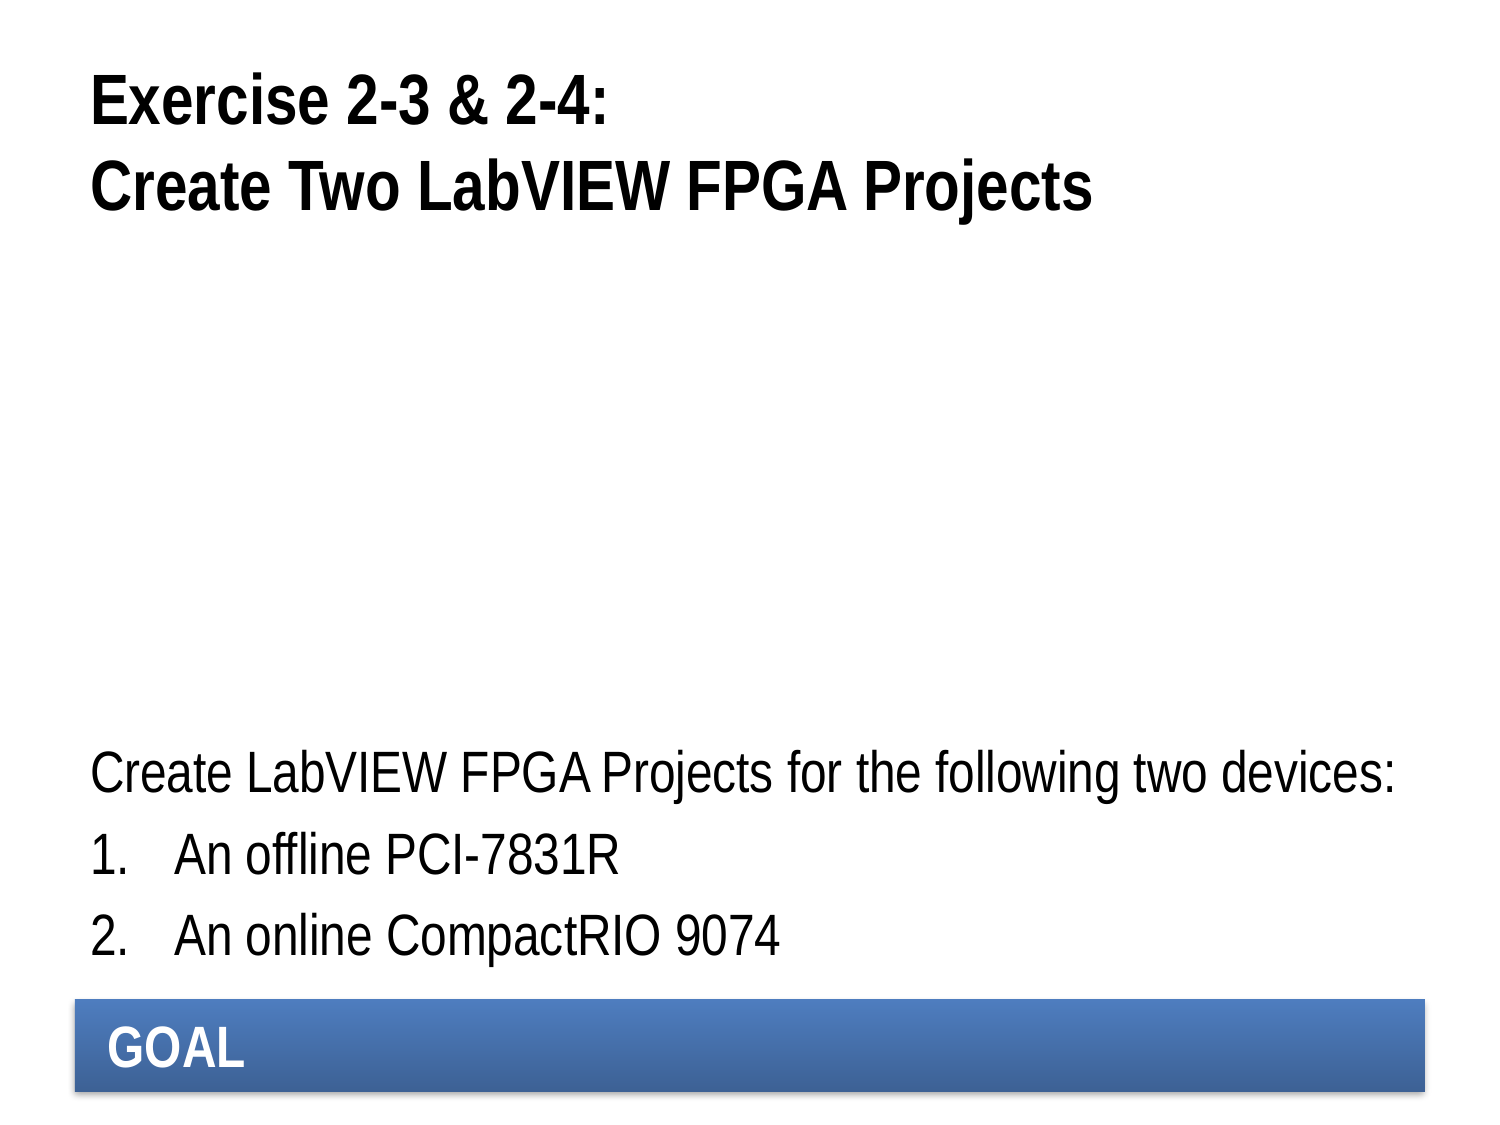

# Exercise 2-3 & 2-4: Create Two LabVIEW FPGA Projects
Create LabVIEW FPGA Projects for the following two devices:
An offline PCI-7831R
An online CompactRIO 9074